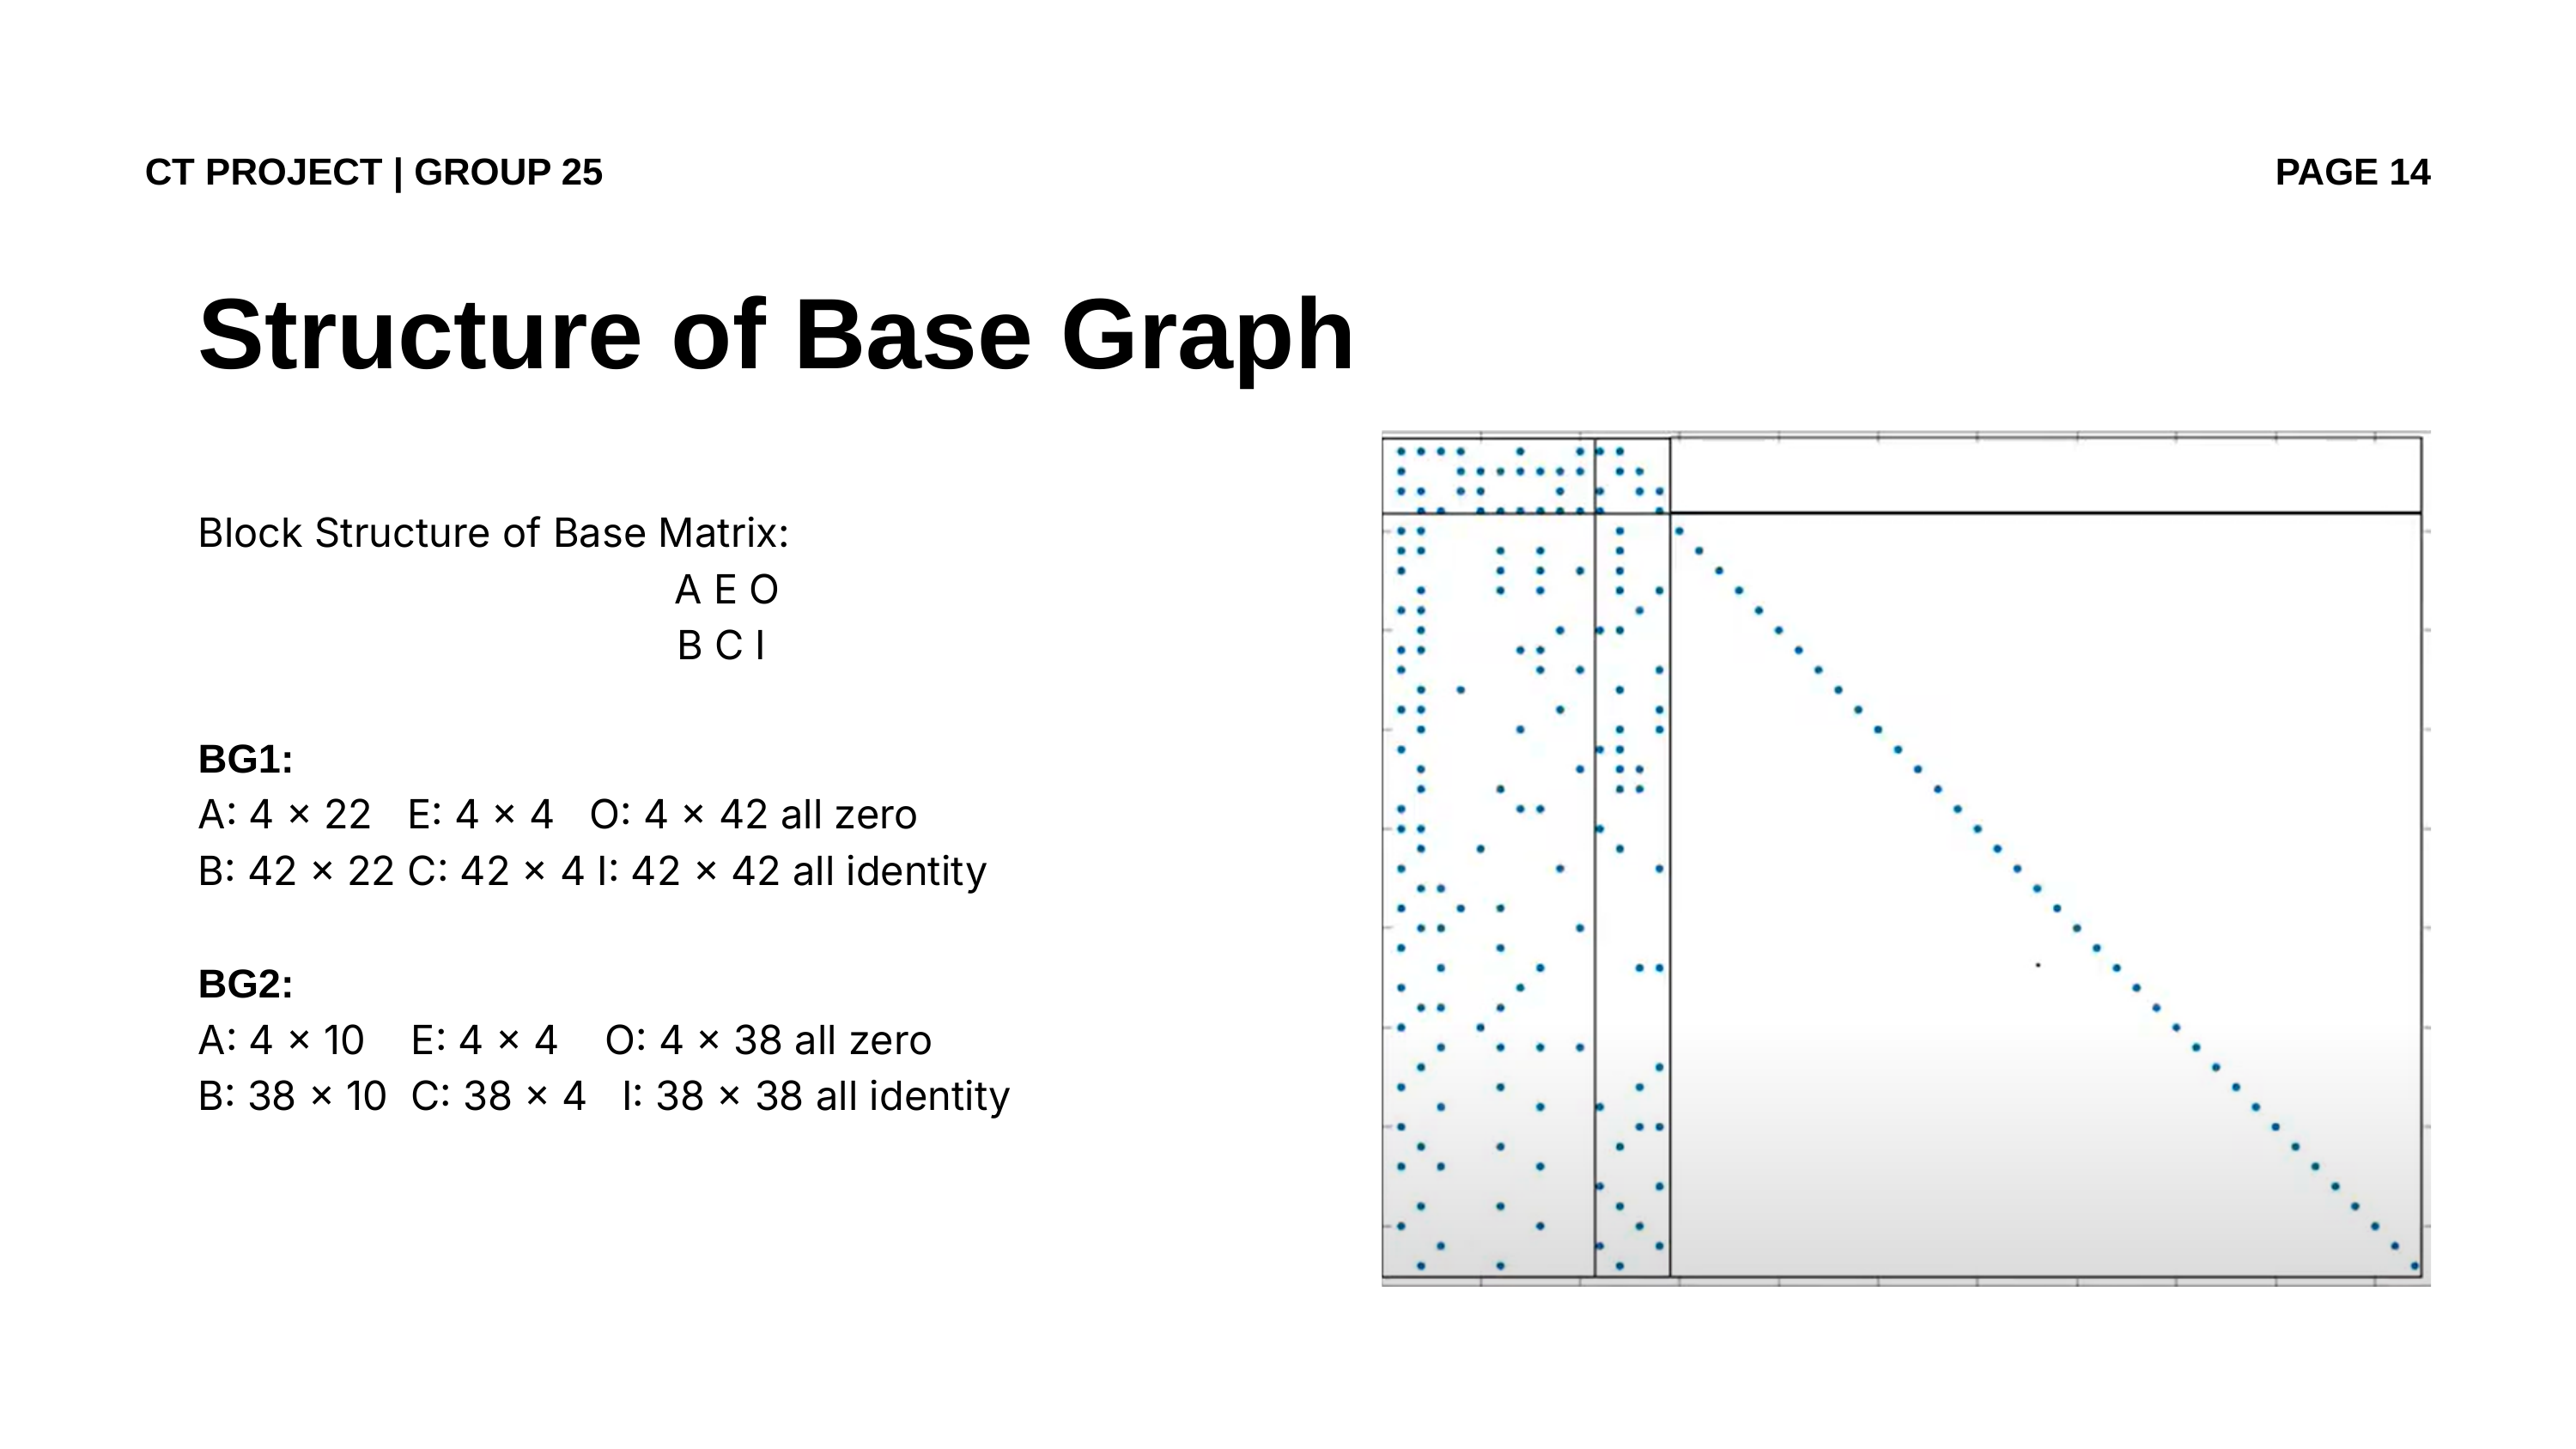

CT PROJECT | GROUP 25
PAGE 14
Structure of Base Graph

Block Structure of Base Matrix:
    A E O
   B C I

BG1:
A: 4 x 22   E: 4 x 4   O: 4 x 42 all zero
B: 42 x 22 C: 42 x 4 I: 42 x 42 all identity

BG2:
A: 4 x 10    E: 4 x 4    O: 4 x 38 all zero
B: 38 x 10  C: 38 x 4   I: 38 x 38 all identity